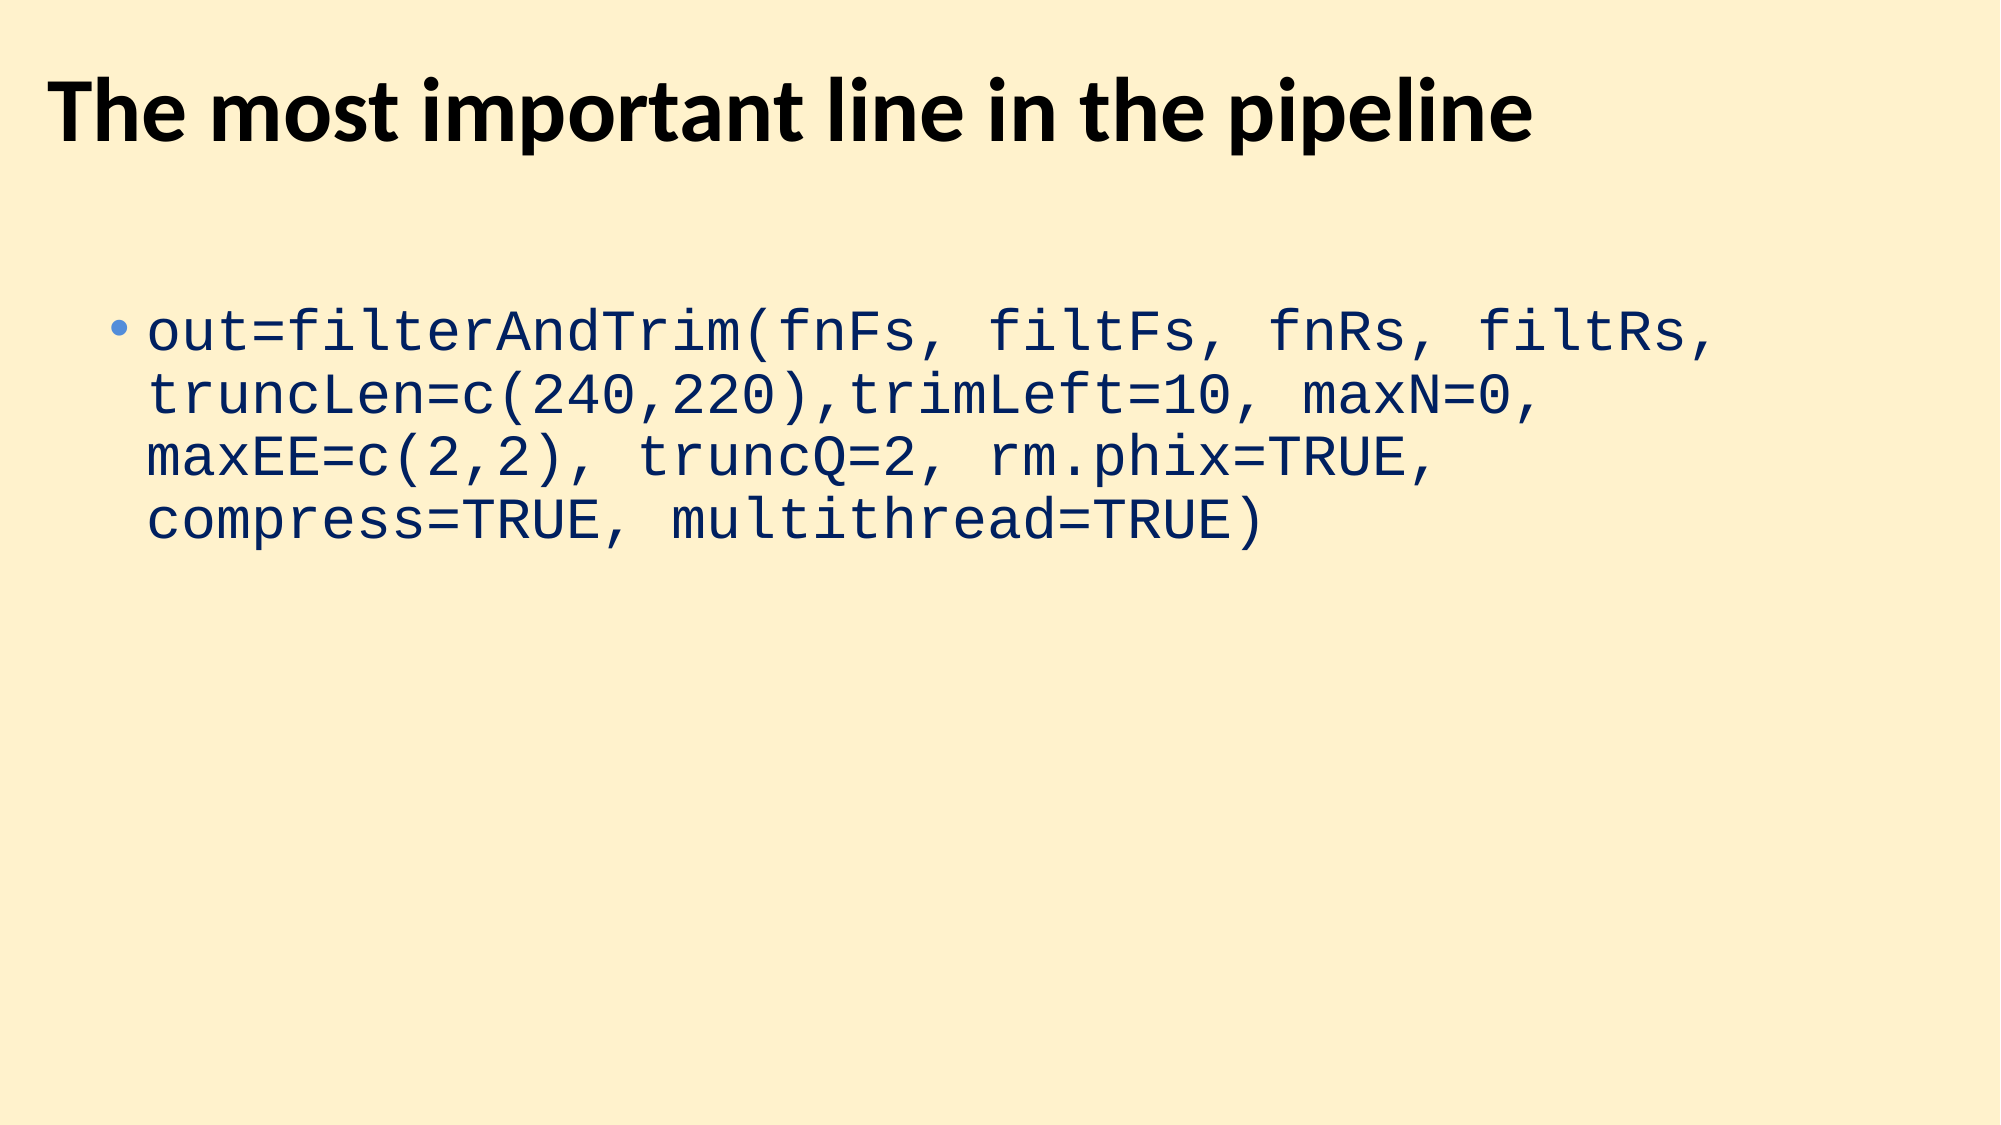

# The most important line in the pipeline
out=filterAndTrim(fnFs, filtFs, fnRs, filtRs, truncLen=c(240,220),trimLeft=10, maxN=0, maxEE=c(2,2), truncQ=2, rm.phix=TRUE, compress=TRUE, multithread=TRUE)